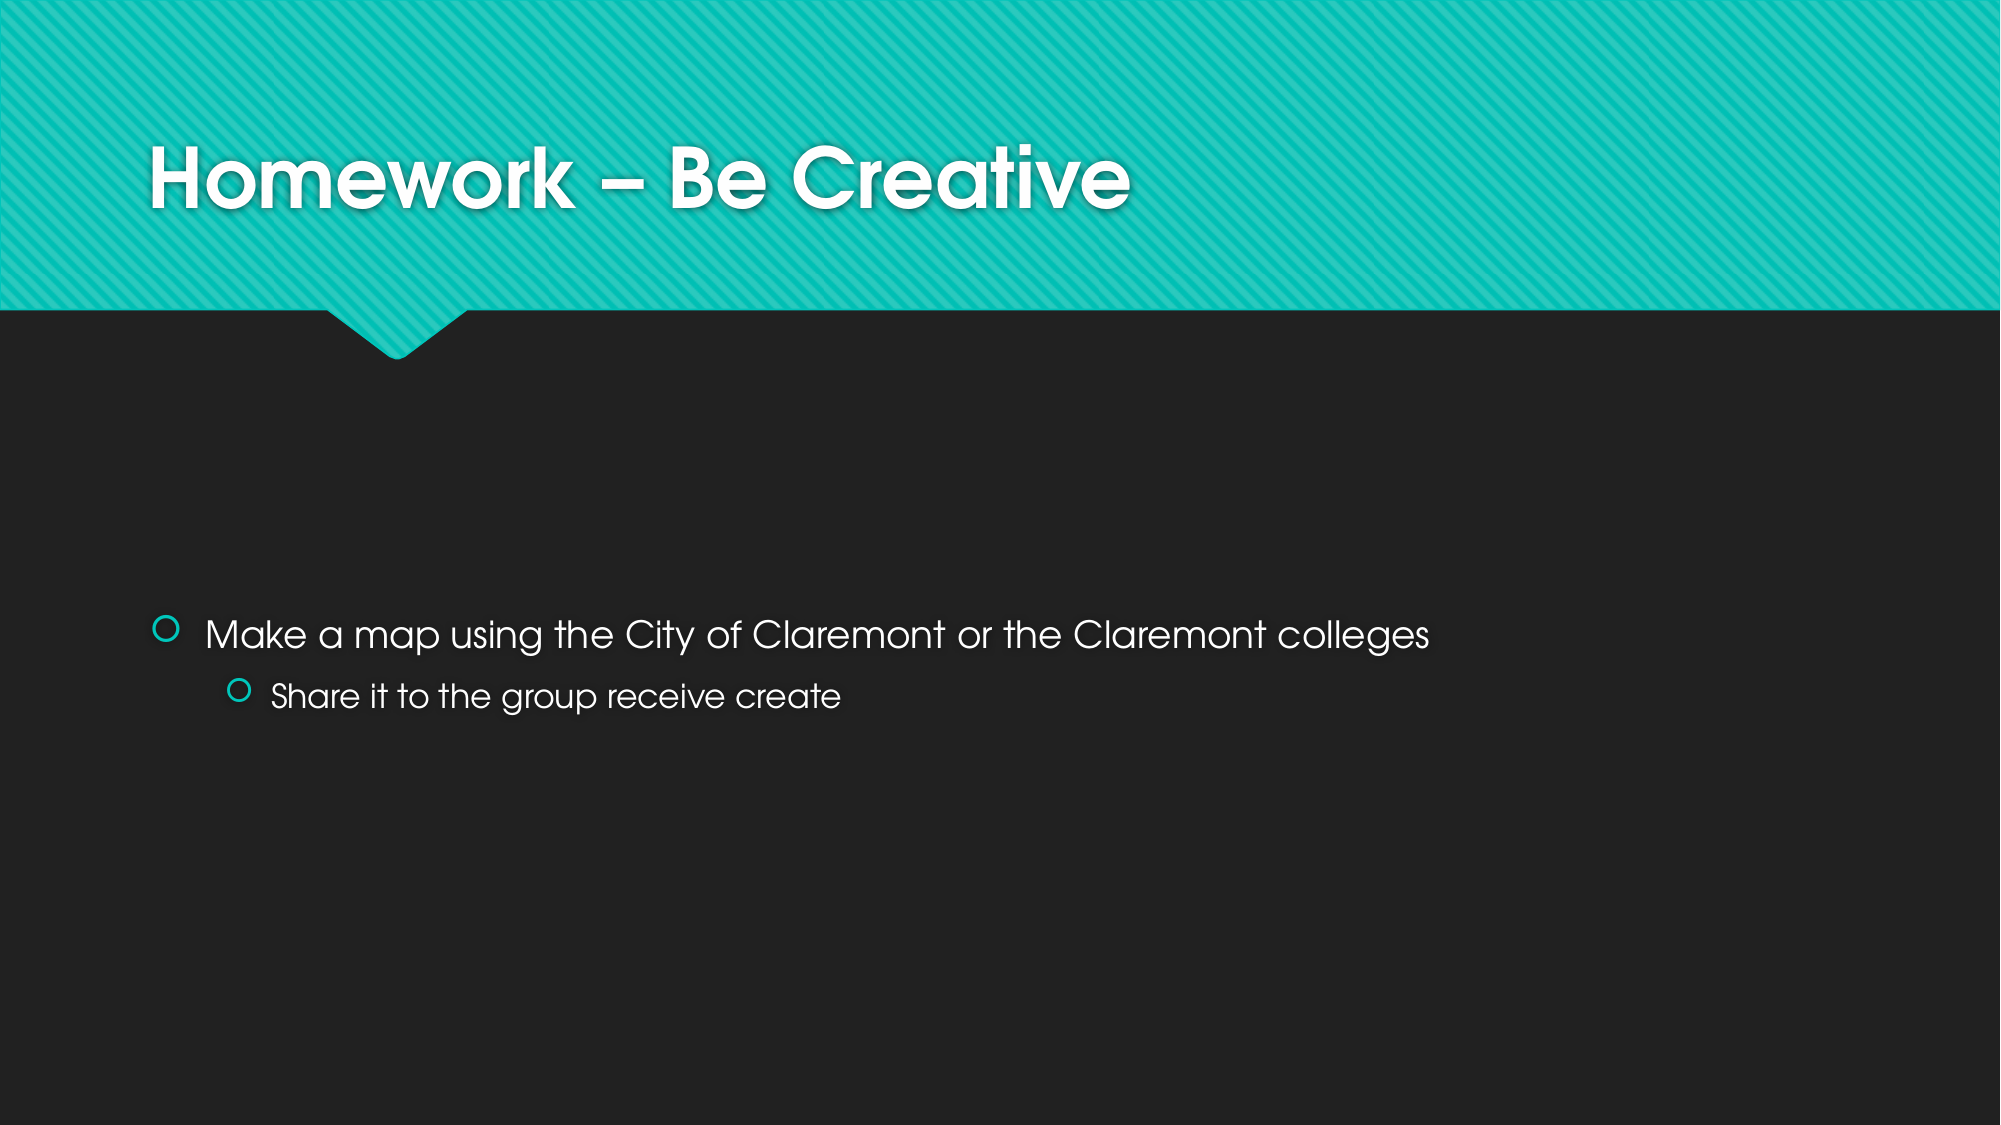

# Homework – Be Creative
Make a map using the City of Claremont or the Claremont colleges
Share it to the group receive create